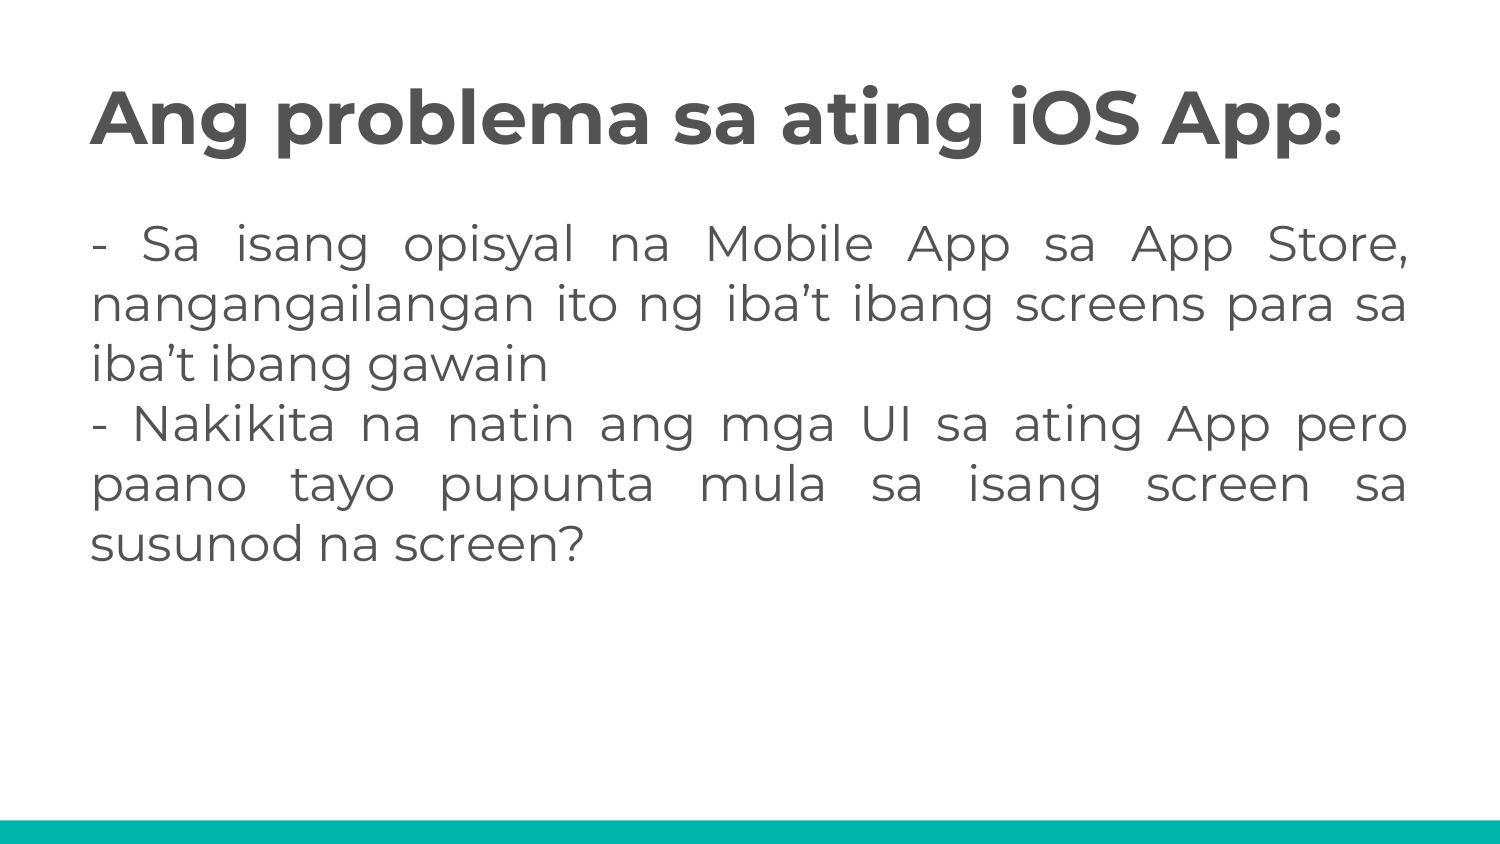

# Ang problema sa ating iOS App:
- Sa isang opisyal na Mobile App sa App Store, nangangailangan ito ng iba’t ibang screens para sa iba’t ibang gawain
- Nakikita na natin ang mga UI sa ating App pero paano tayo pupunta mula sa isang screen sa susunod na screen?